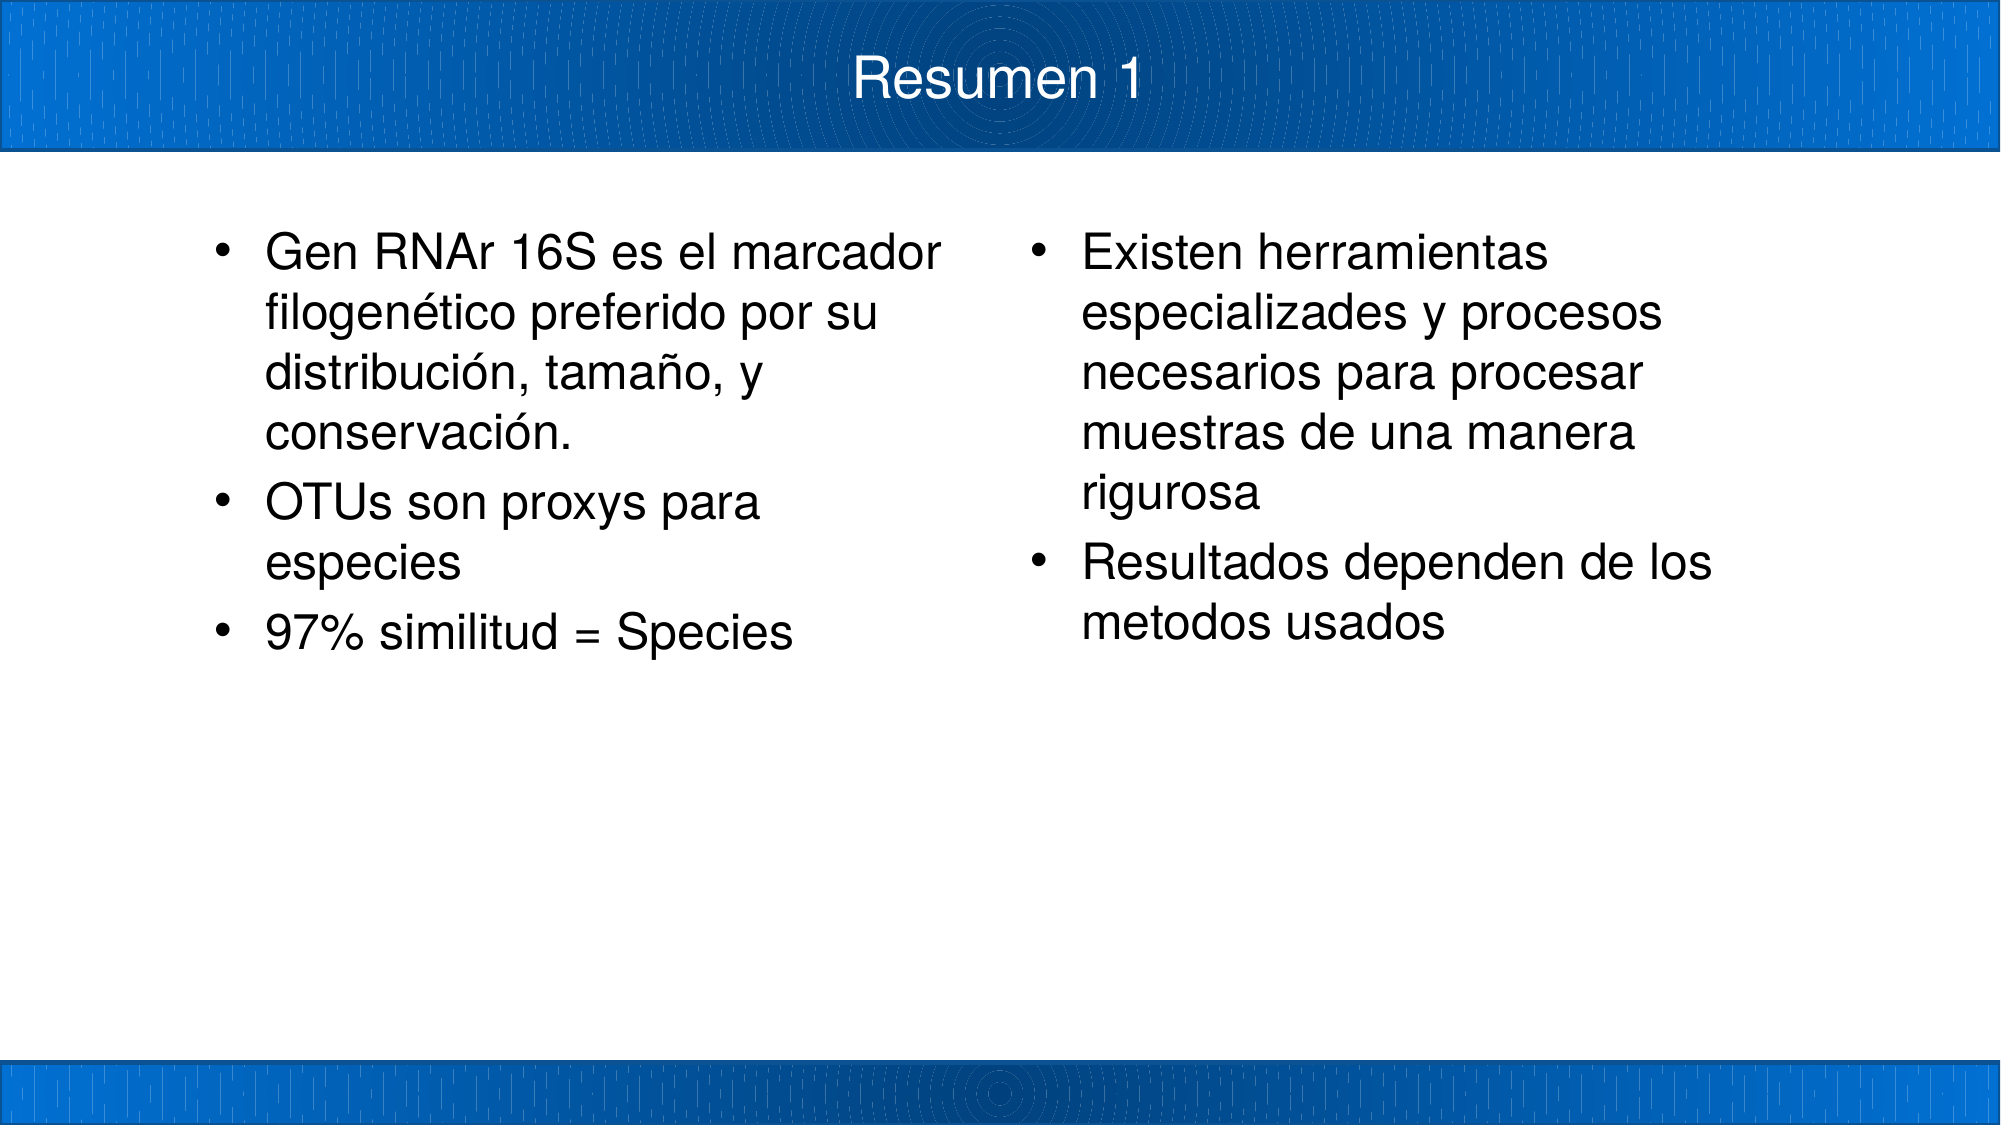

# Resumen 1
Gen RNAr 16S es el marcador filogenético preferido por su distribución, tamaño, y conservación.
OTUs son proxys para especies
97% similitud = Species
Existen herramientas especializades y procesos necesarios para procesar muestras de una manera rigurosa
Resultados dependen de los metodos usados